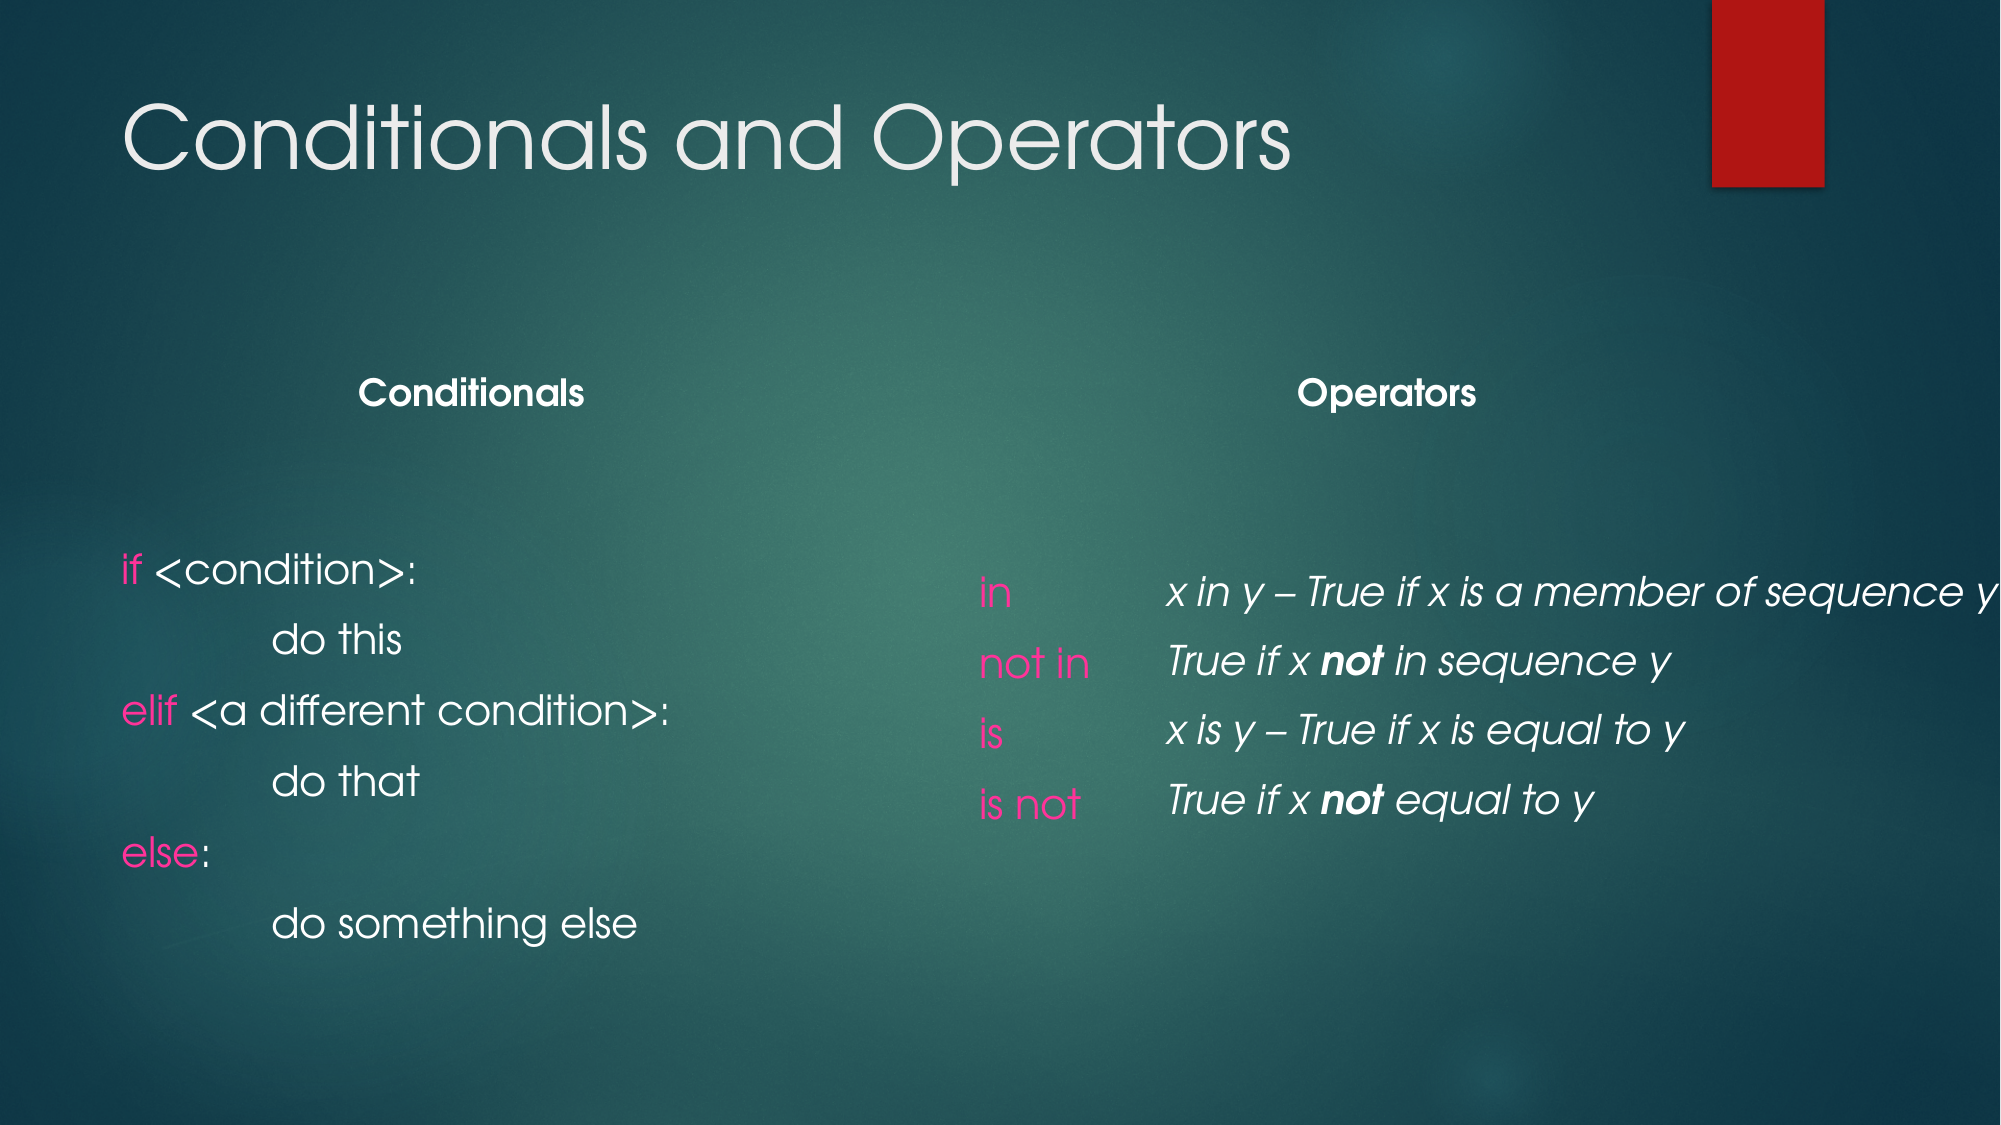

# Conditionals and Operators
Conditionals
Operators
if <condition>:
	do this
elif <a different condition>:
	do that
else:
	do something else
in
not in
is
is not
x in y – True if x is a member of sequence y
True if x not in sequence y
x is y – True if x is equal to y
True if x not equal to y